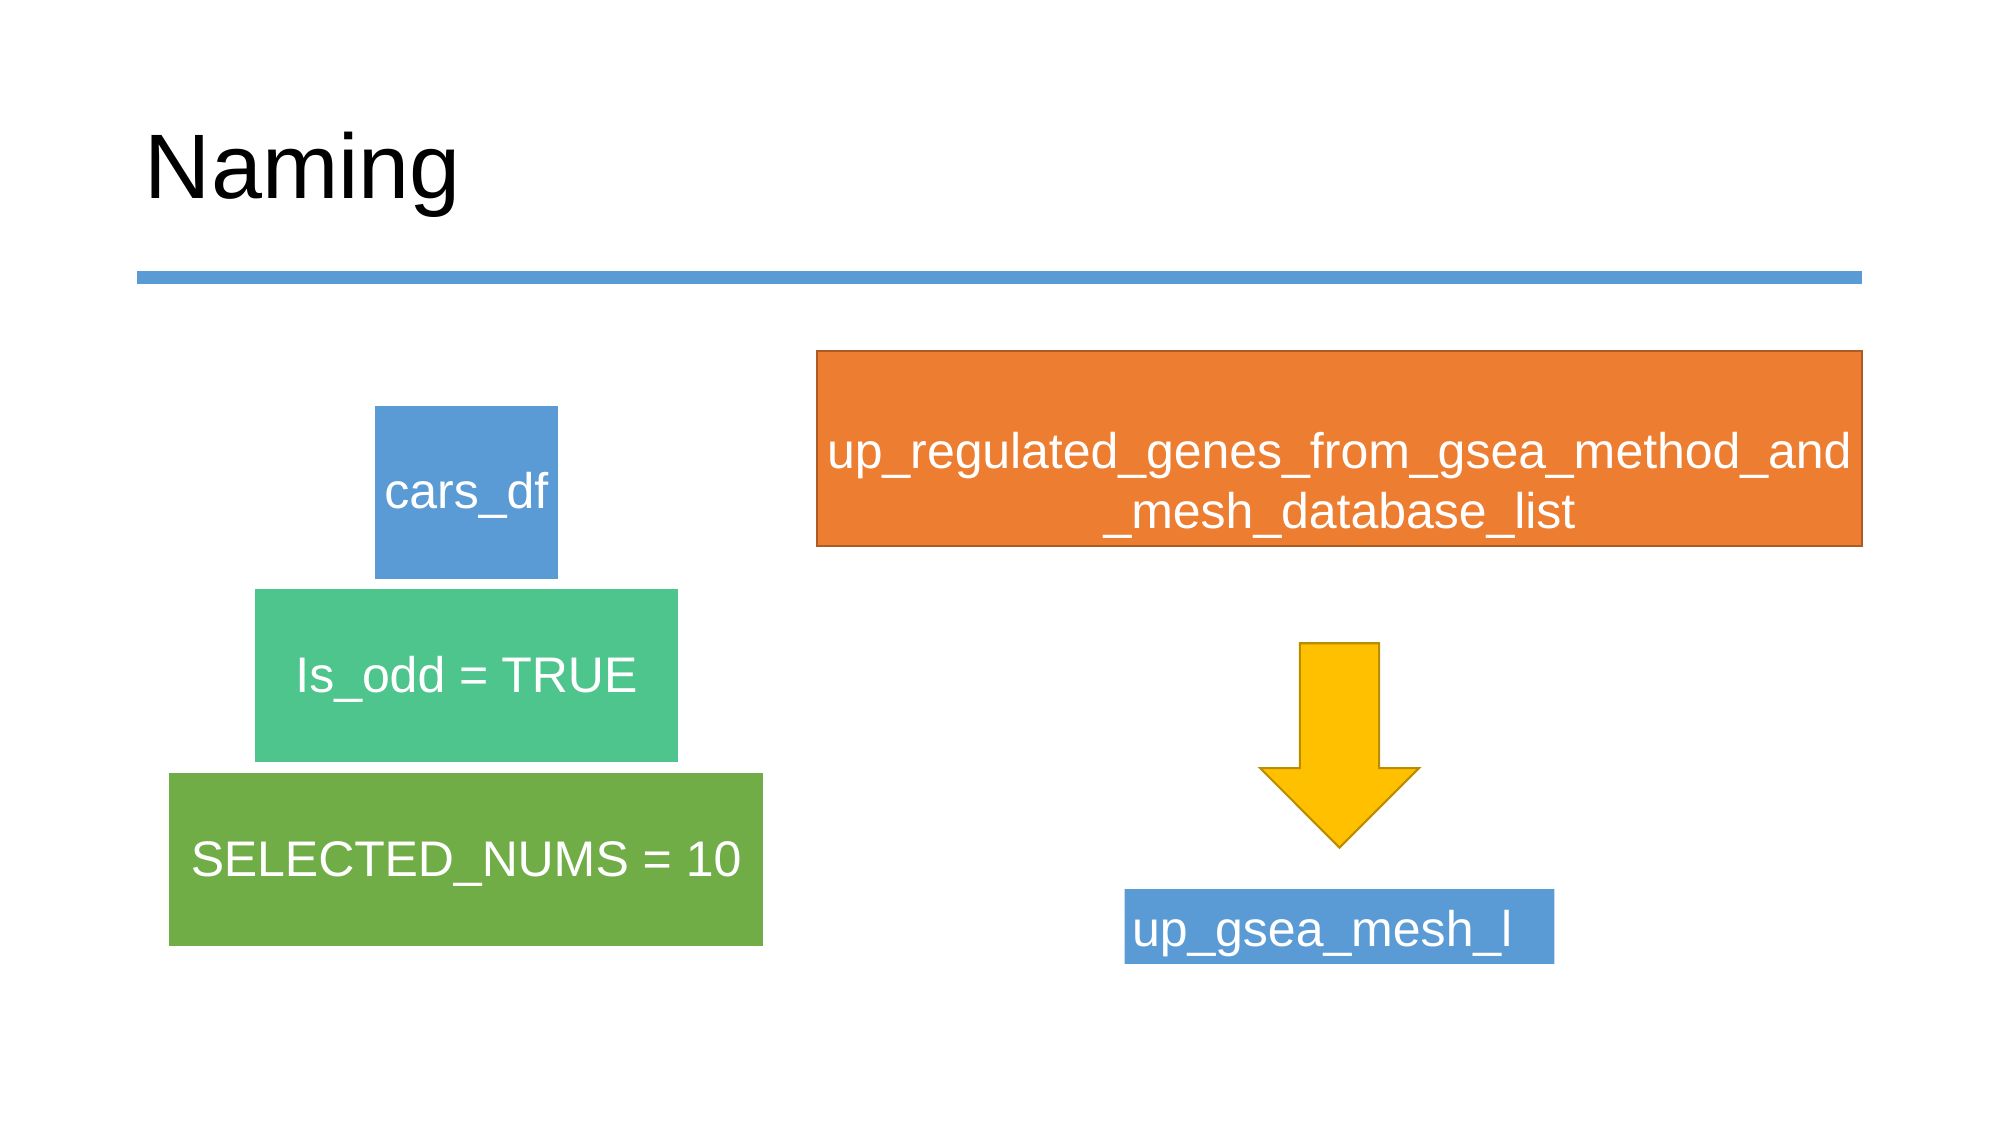

# Naming

up_regulated_genes_from_gsea_method_and_mesh_database_list

cars_df

Is_odd = TRUE

SELECTED_NUMS = 10

up_gsea_mesh_l